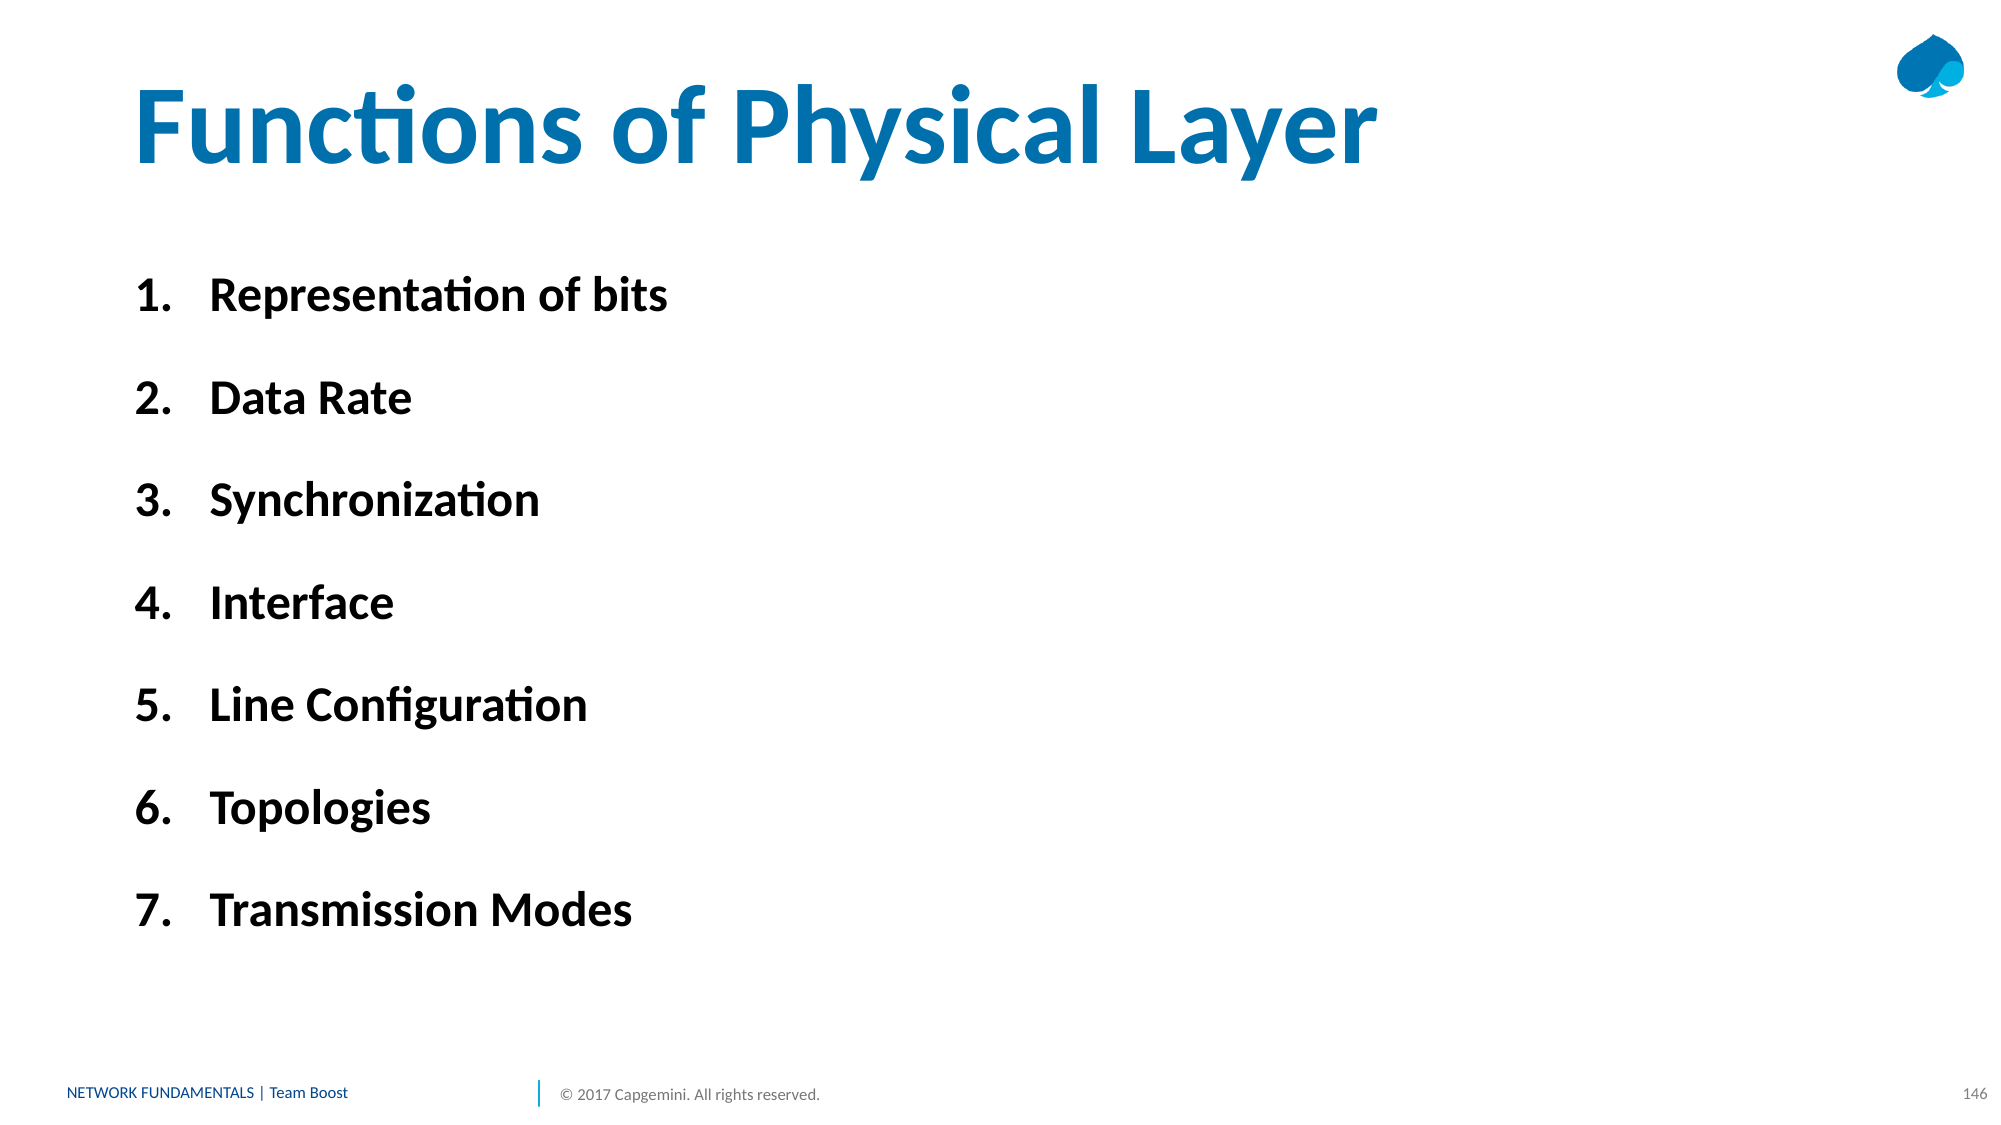

# Functions of Physical Layer
Representation of bits
Data Rate
Synchronization
Interface
Line Configuration
Topologies
Transmission Modes